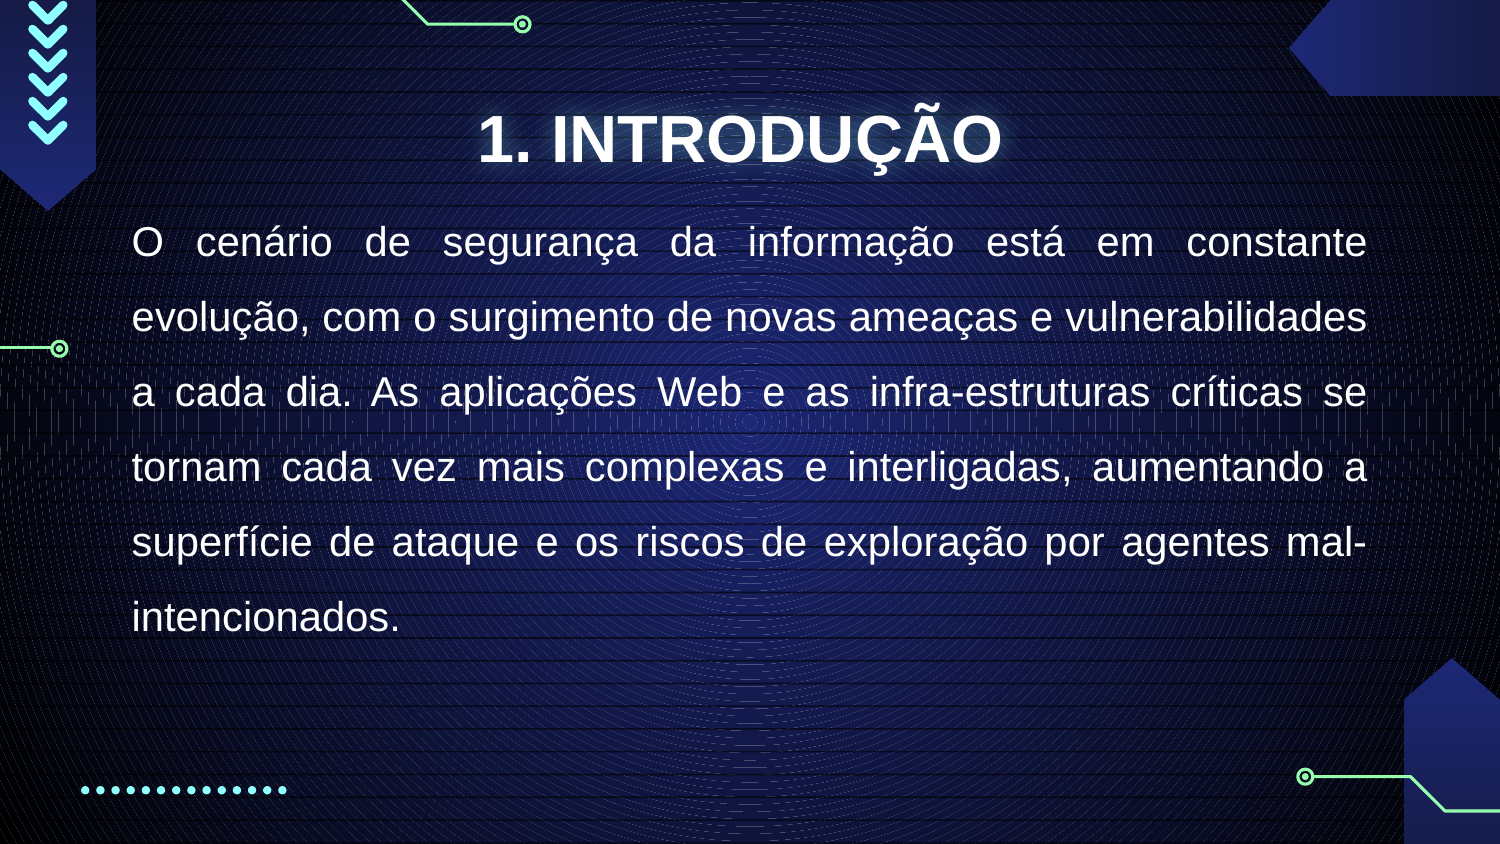

# 1. INTRODUÇÃO
O cenário de segurança da informação está em constante evolução, com o surgimento de novas ameaças e vulnerabilidades a cada dia. As aplicações Web e as infra-estruturas críticas se tornam cada vez mais complexas e interligadas, aumentando a superfície de ataque e os riscos de exploração por agentes mal-intencionados.